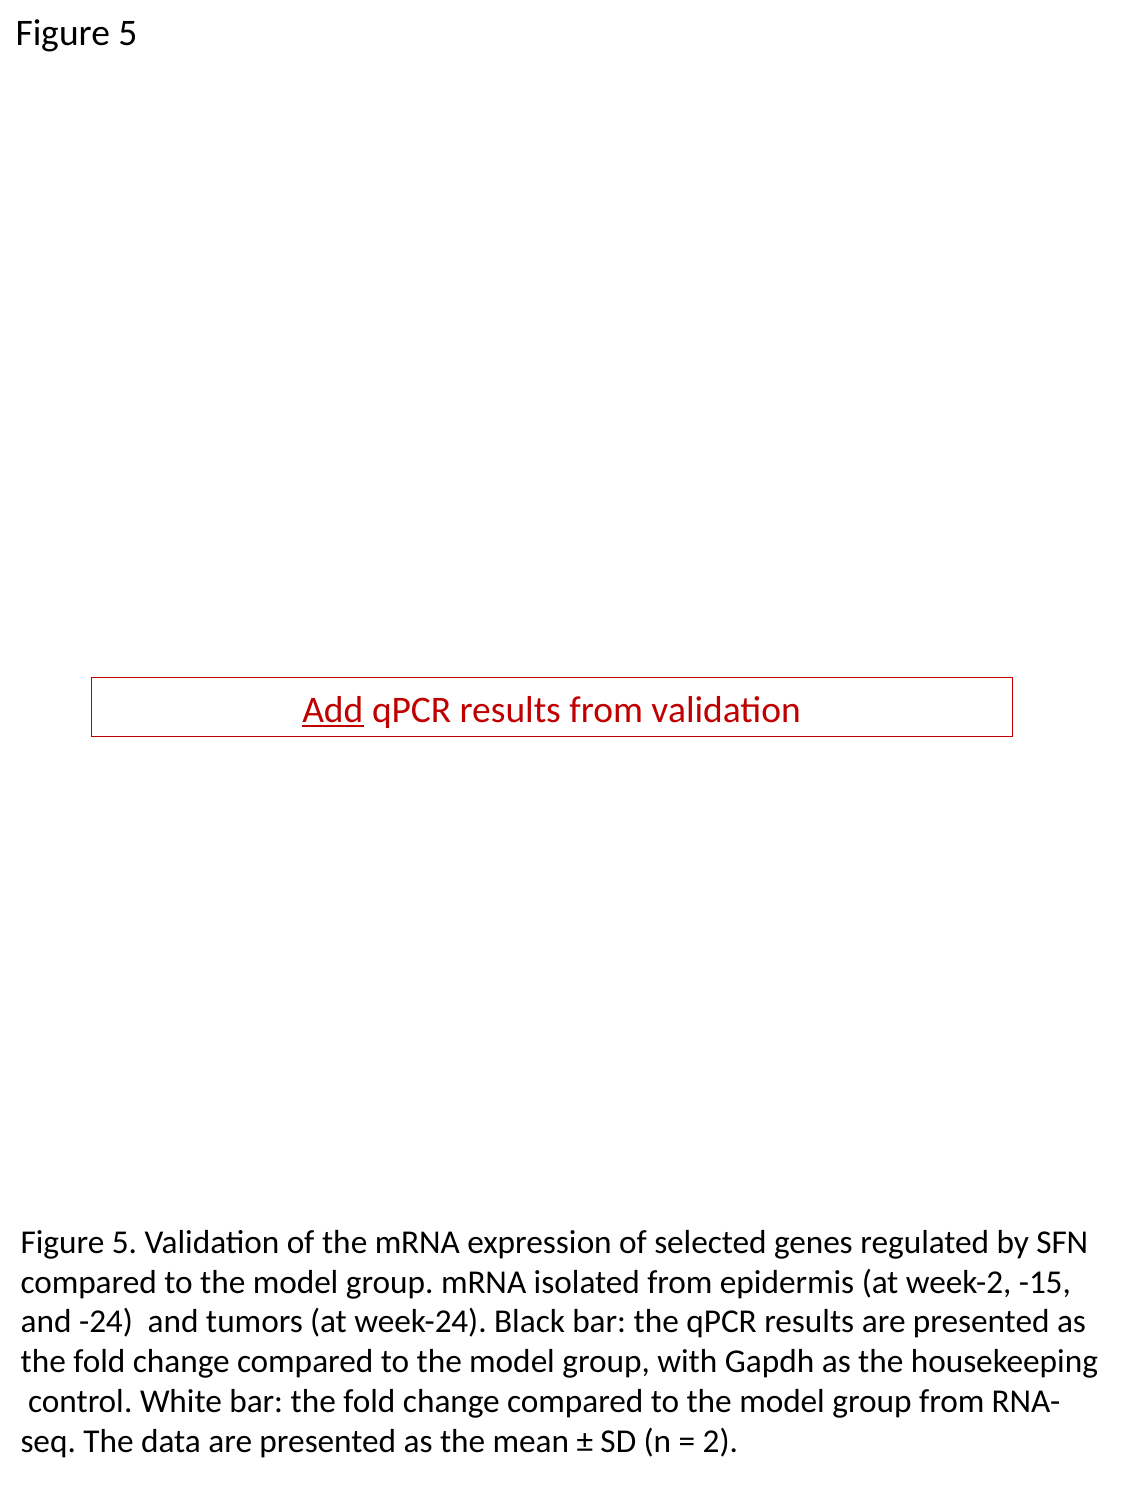

Figure 5
Add qPCR results from validation
Figure 5. Validation of the mRNA expression of selected genes regulated by SFN compared to the model group. mRNA isolated from epidermis (at week-2, -15, and -24)  and tumors (at week-24). Black bar: the qPCR results are presented as the fold change compared to the model group, with Gapdh as the housekeeping  control. White bar: the fold change compared to the model group from RNA-seq. The data are presented as the mean ± SD (n = 2).